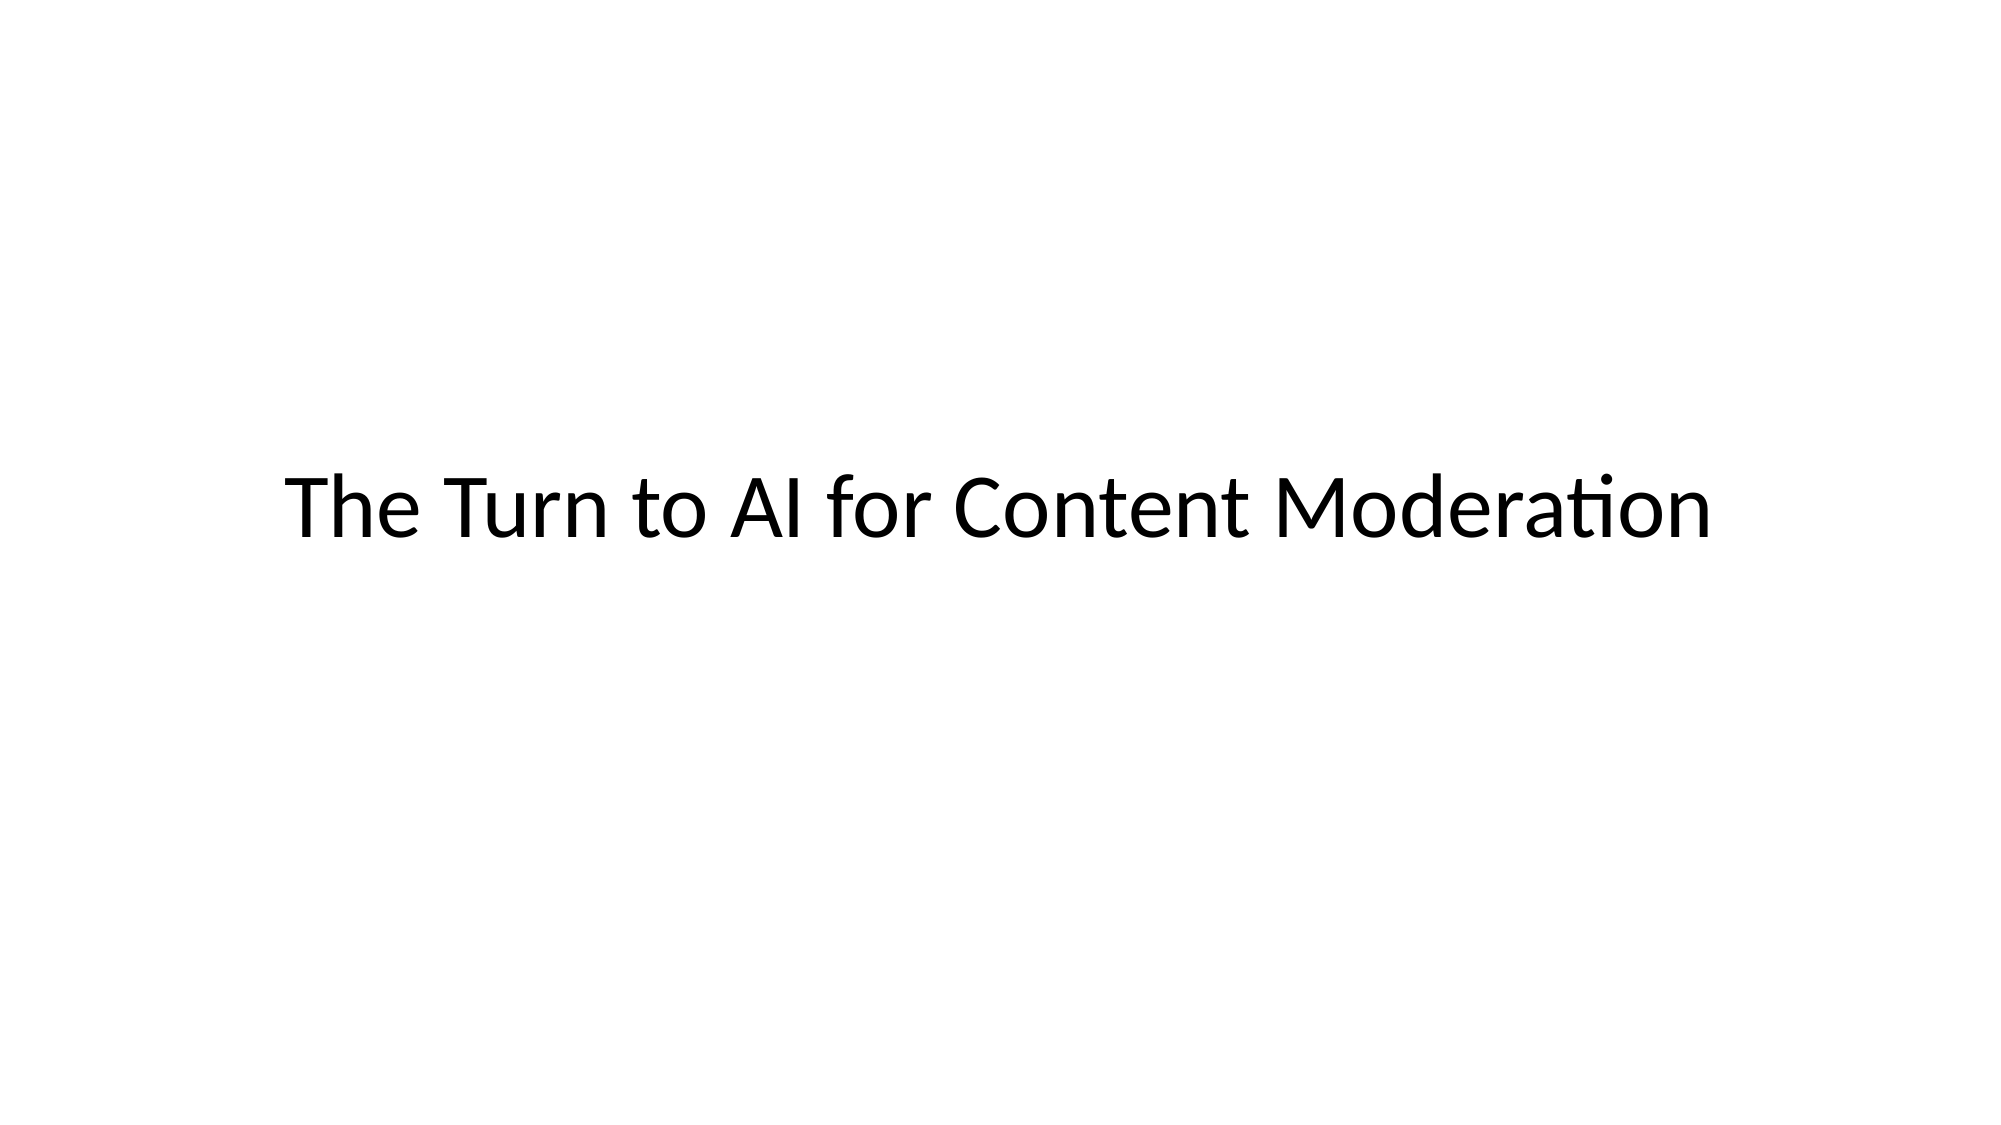

# The Turn to AI for Content Moderation